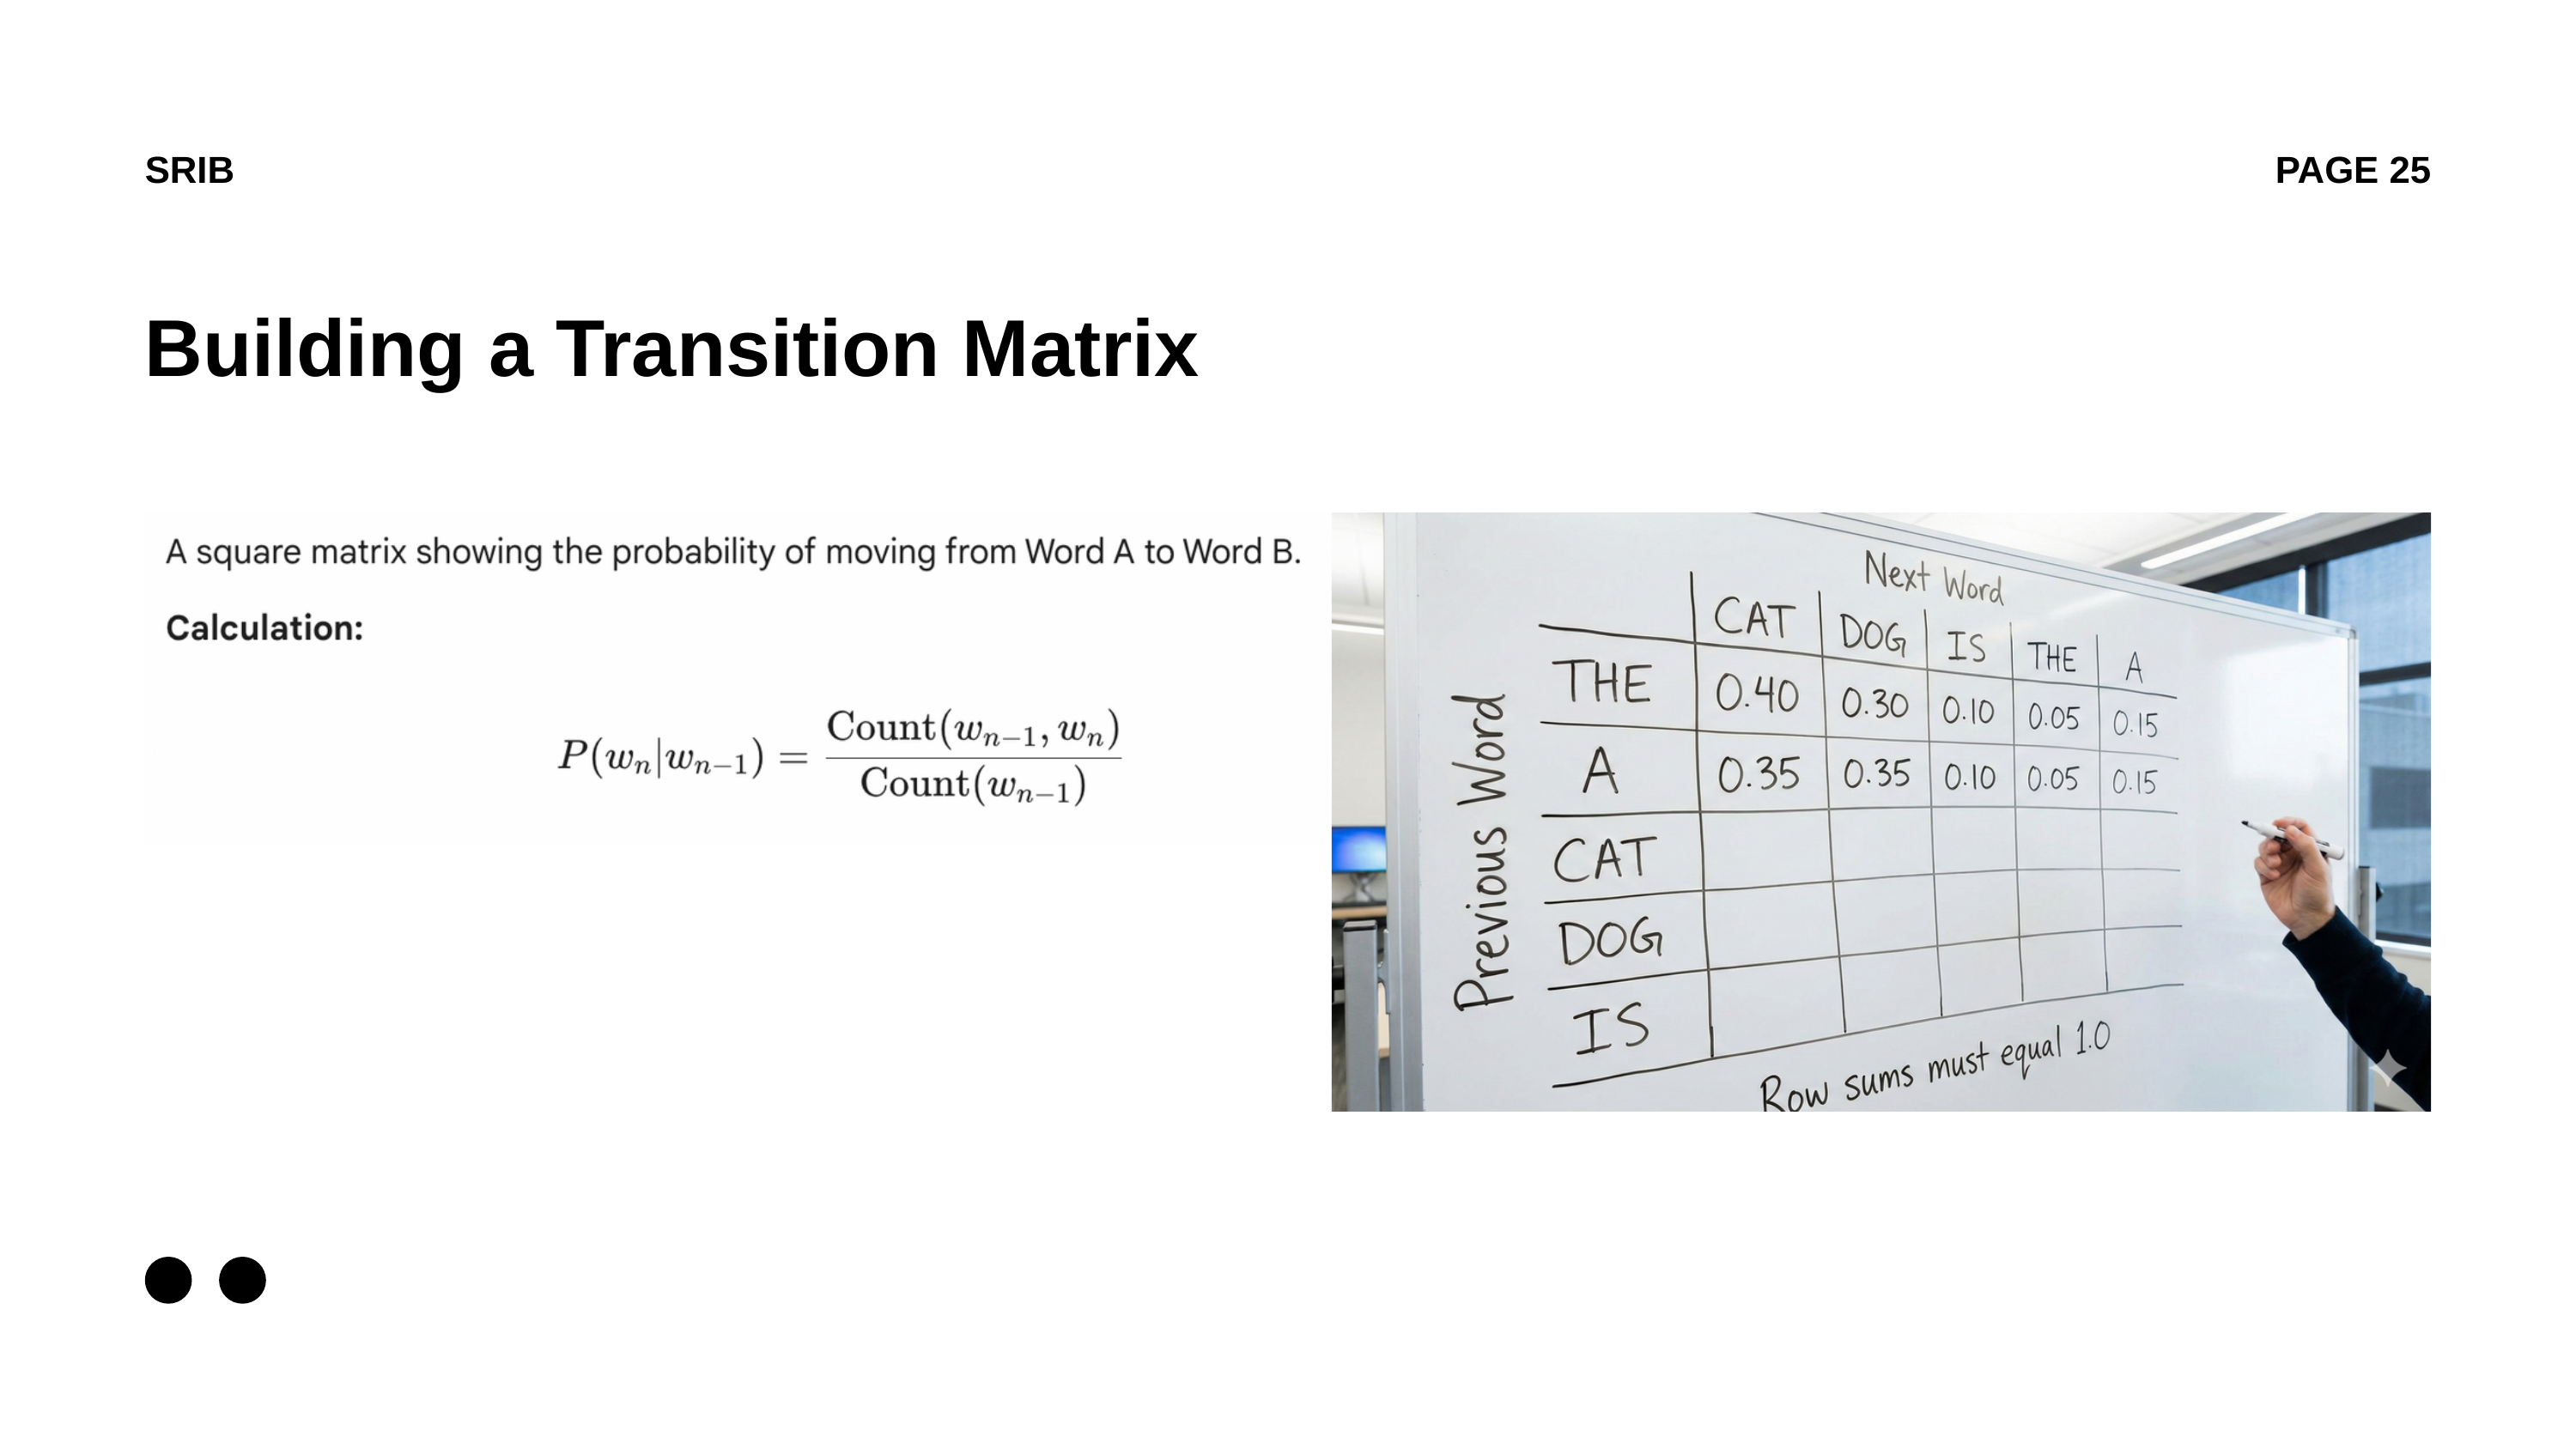

SRIB
PAGE 25
Building a Transition Matrix